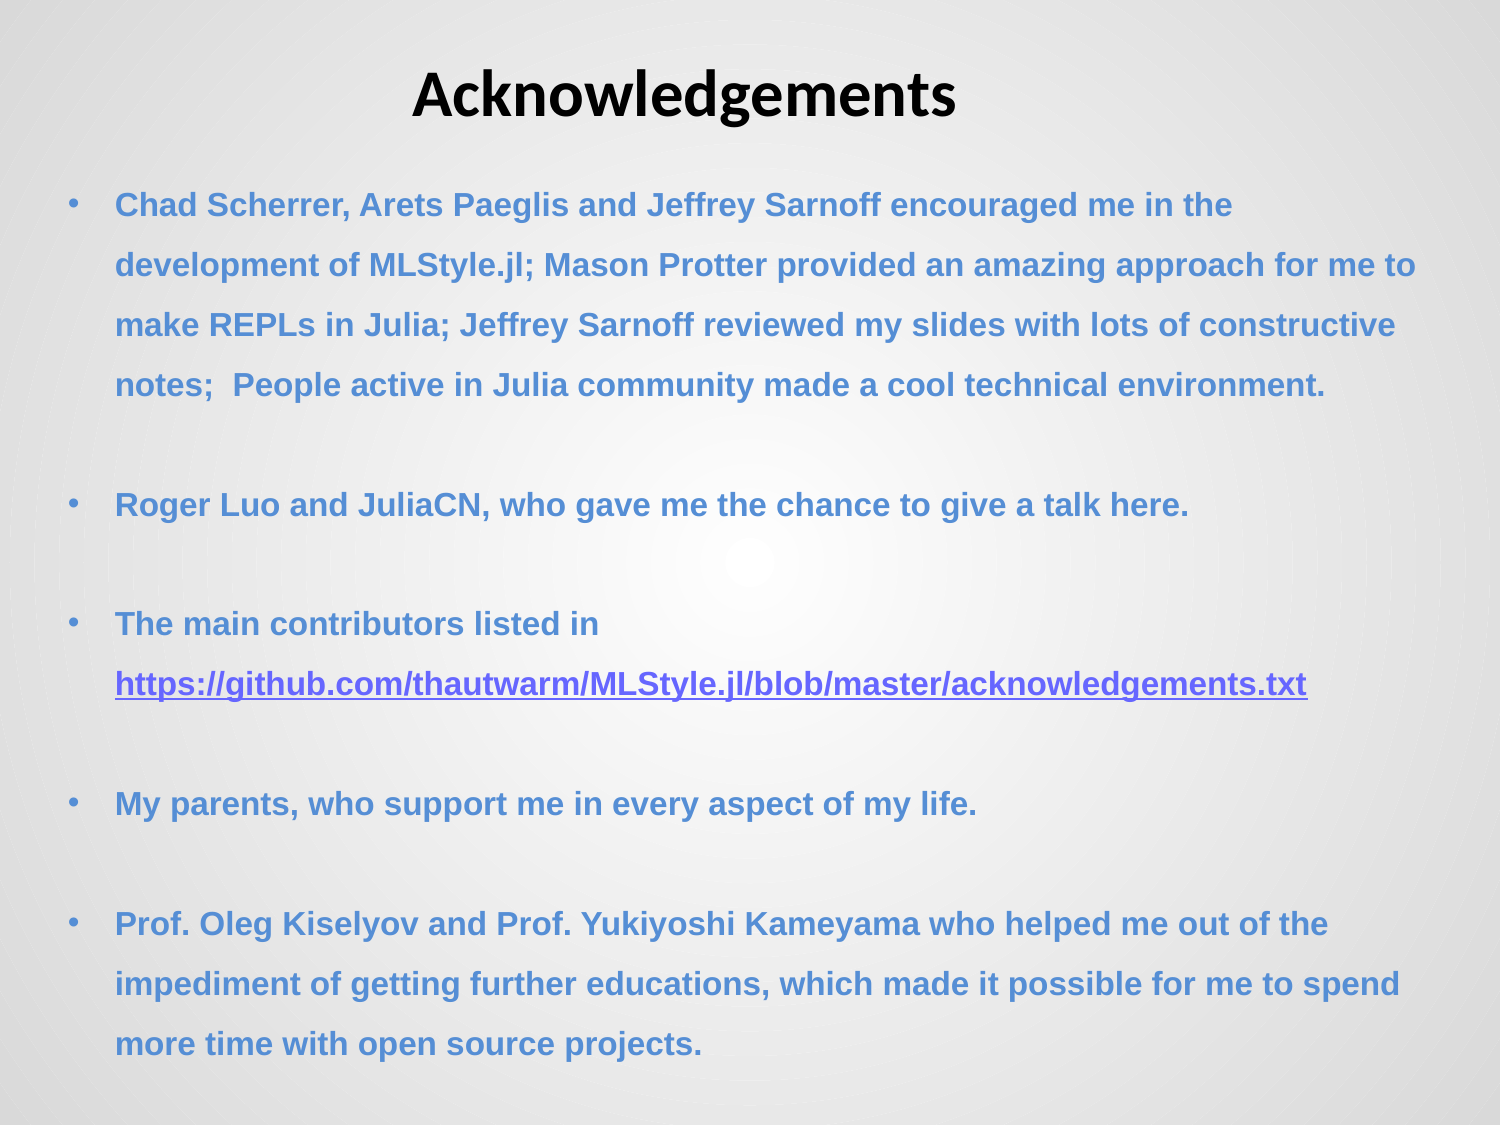

Acknowledgements

Chad Scherrer, Arets Paeglis and Jeffrey Sarnoff encouraged me in the development of MLStyle.jl; Mason Protter provided an amazing approach for me to make REPLs in Julia; Jeffrey Sarnoff reviewed my slides with lots of constructive notes;  People active in Julia community made a cool technical environment.

Roger Luo and JuliaCN, who gave me the chance to give a talk here.

The main contributors listed in https://github.com/thautwarm/MLStyle.jl/blob/master/acknowledgements.txt

My parents, who support me in every aspect of my life.

Prof. Oleg Kiselyov and Prof. Yukiyoshi Kameyama who helped me out of the impediment of getting further educations, which made it possible for me to spend more time with open source projects.